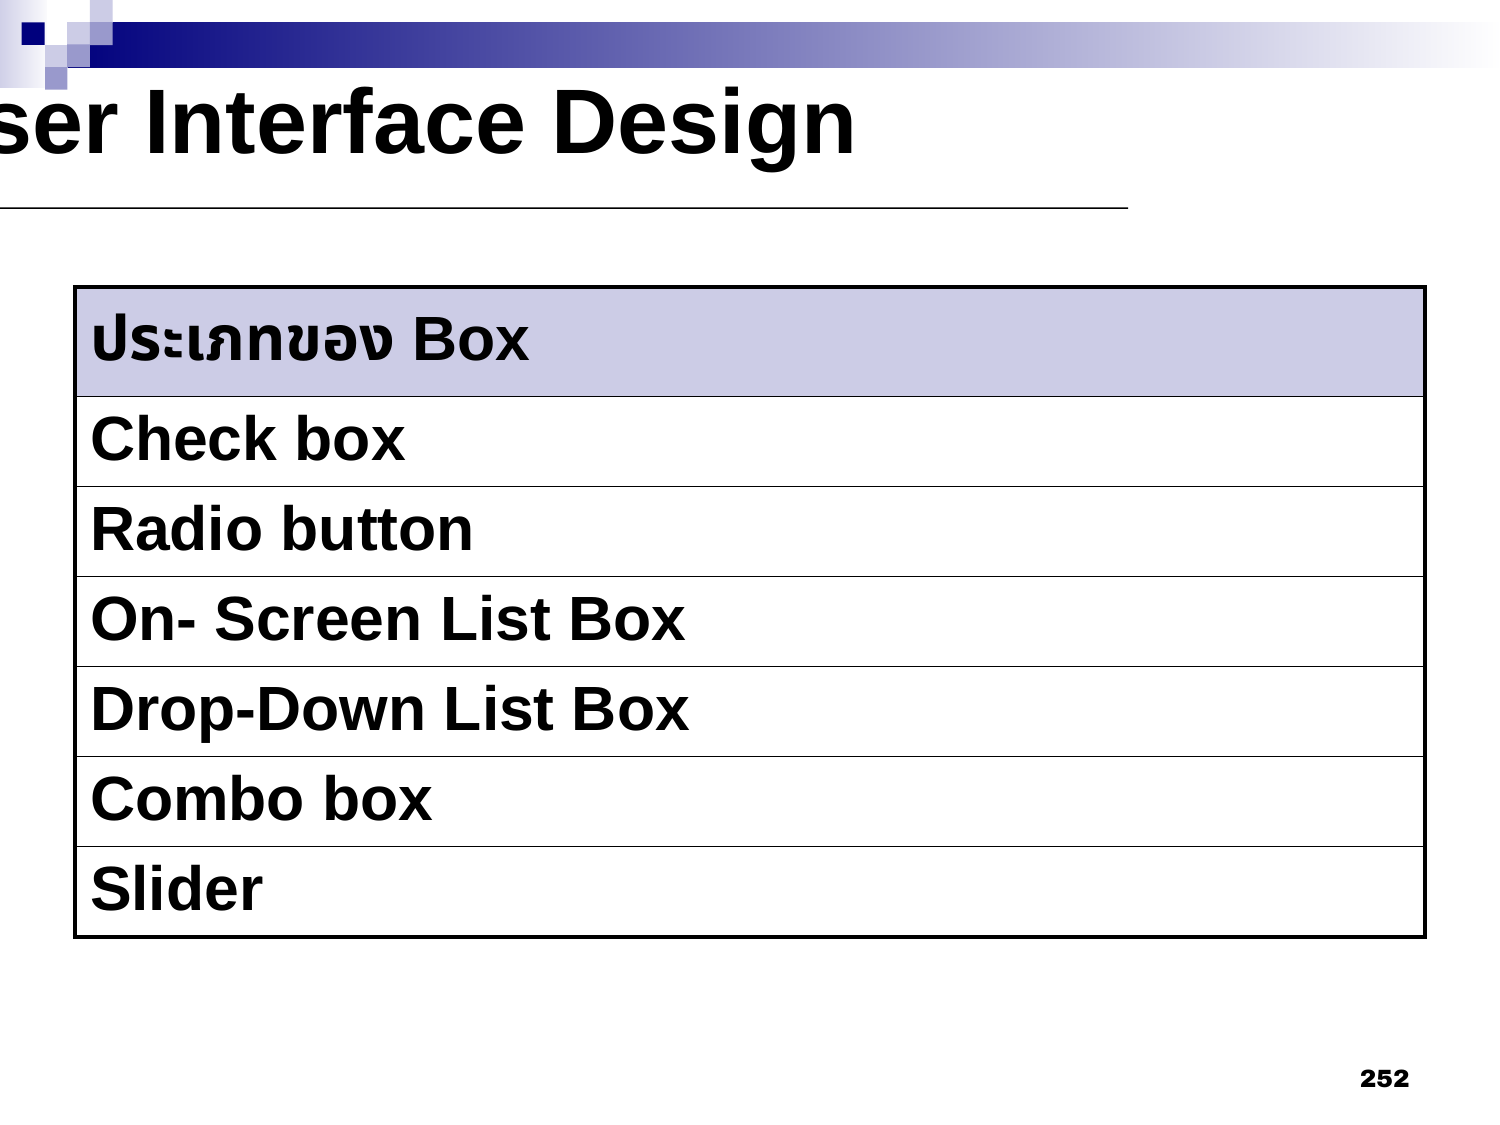

User Interface Design

| ประเภทของ Box |
| --- |
| Check box |
| Radio button |
| On- Screen List Box |
| Drop-Down List Box |
| Combo box |
| Slider |
252